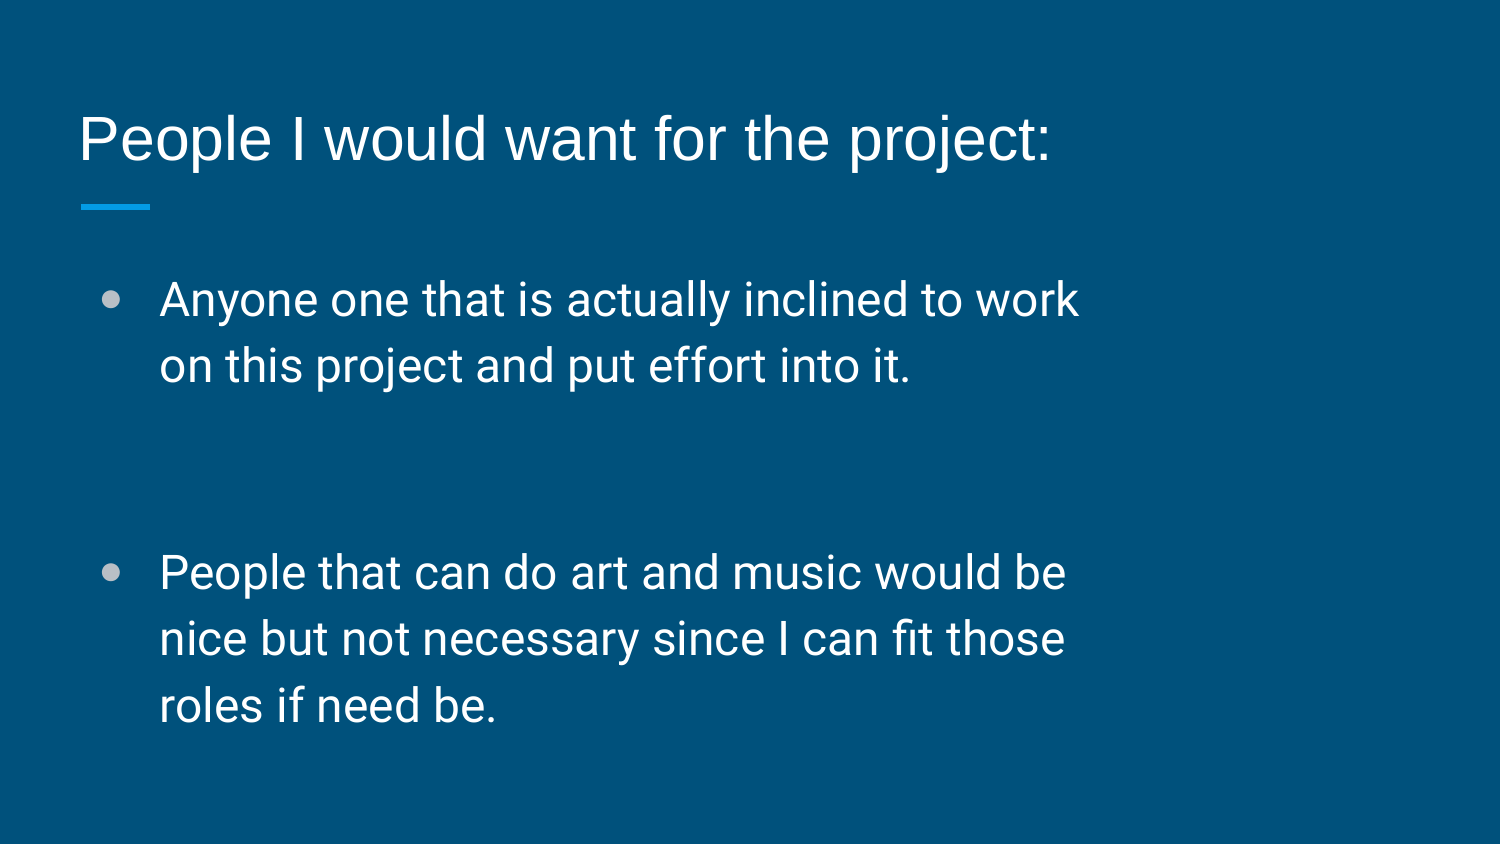

# People I would want for the project:
Anyone one that is actually inclined to work on this project and put effort into it.

People that can do art and music would be nice but not necessary since I can fit those roles if need be.